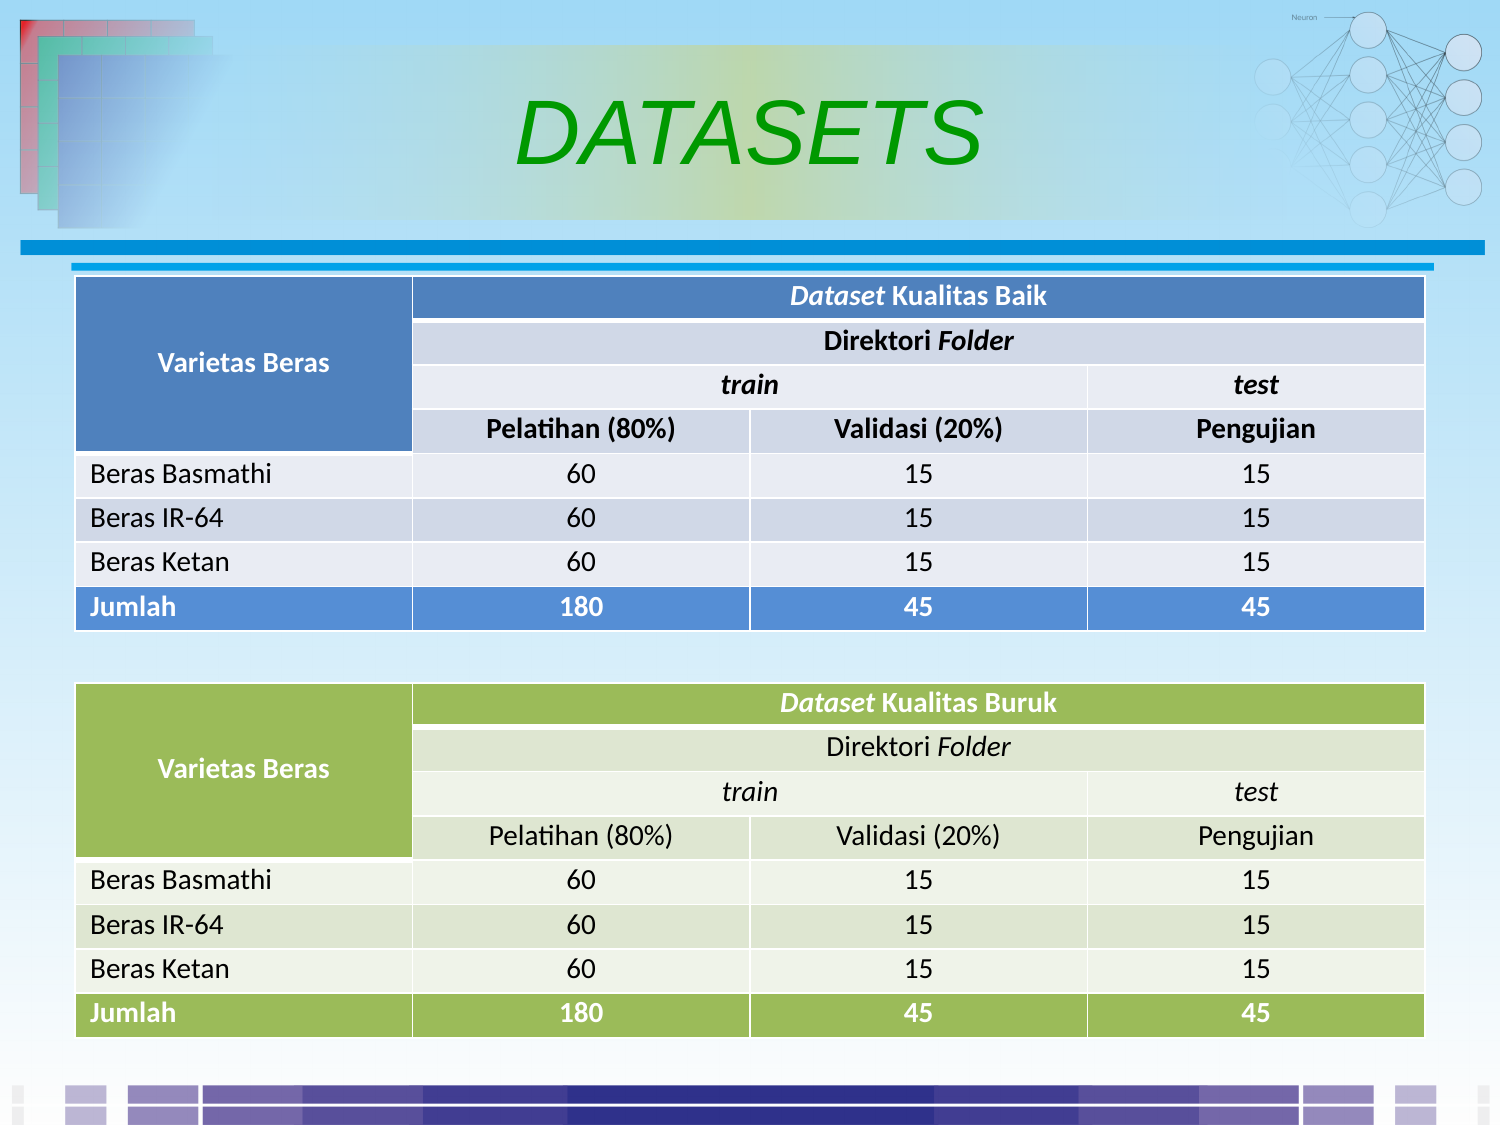

DATASETS
| Varietas Beras | Dataset Kualitas Baik |  |  |
| --- | --- | --- | --- |
|  | Direktori Folder |  |  |
|  | train |  | test |
|  | Pelatihan (80%) | Validasi (20%) | Pengujian |
| Beras Basmathi | 60 | 15 | 15 |
| Beras IR-64 | 60 | 15 | 15 |
| Beras Ketan | 60 | 15 | 15 |
| Jumlah | 180 | 45 | 45 |
| Varietas Beras | Dataset Kualitas Buruk |  |  |
| --- | --- | --- | --- |
|  | Direktori Folder |  |  |
|  | train |  | test |
|  | Pelatihan (80%) | Validasi (20%) | Pengujian |
| Beras Basmathi | 60 | 15 | 15 |
| Beras IR-64 | 60 | 15 | 15 |
| Beras Ketan | 60 | 15 | 15 |
| Jumlah | 180 | 45 | 45 |